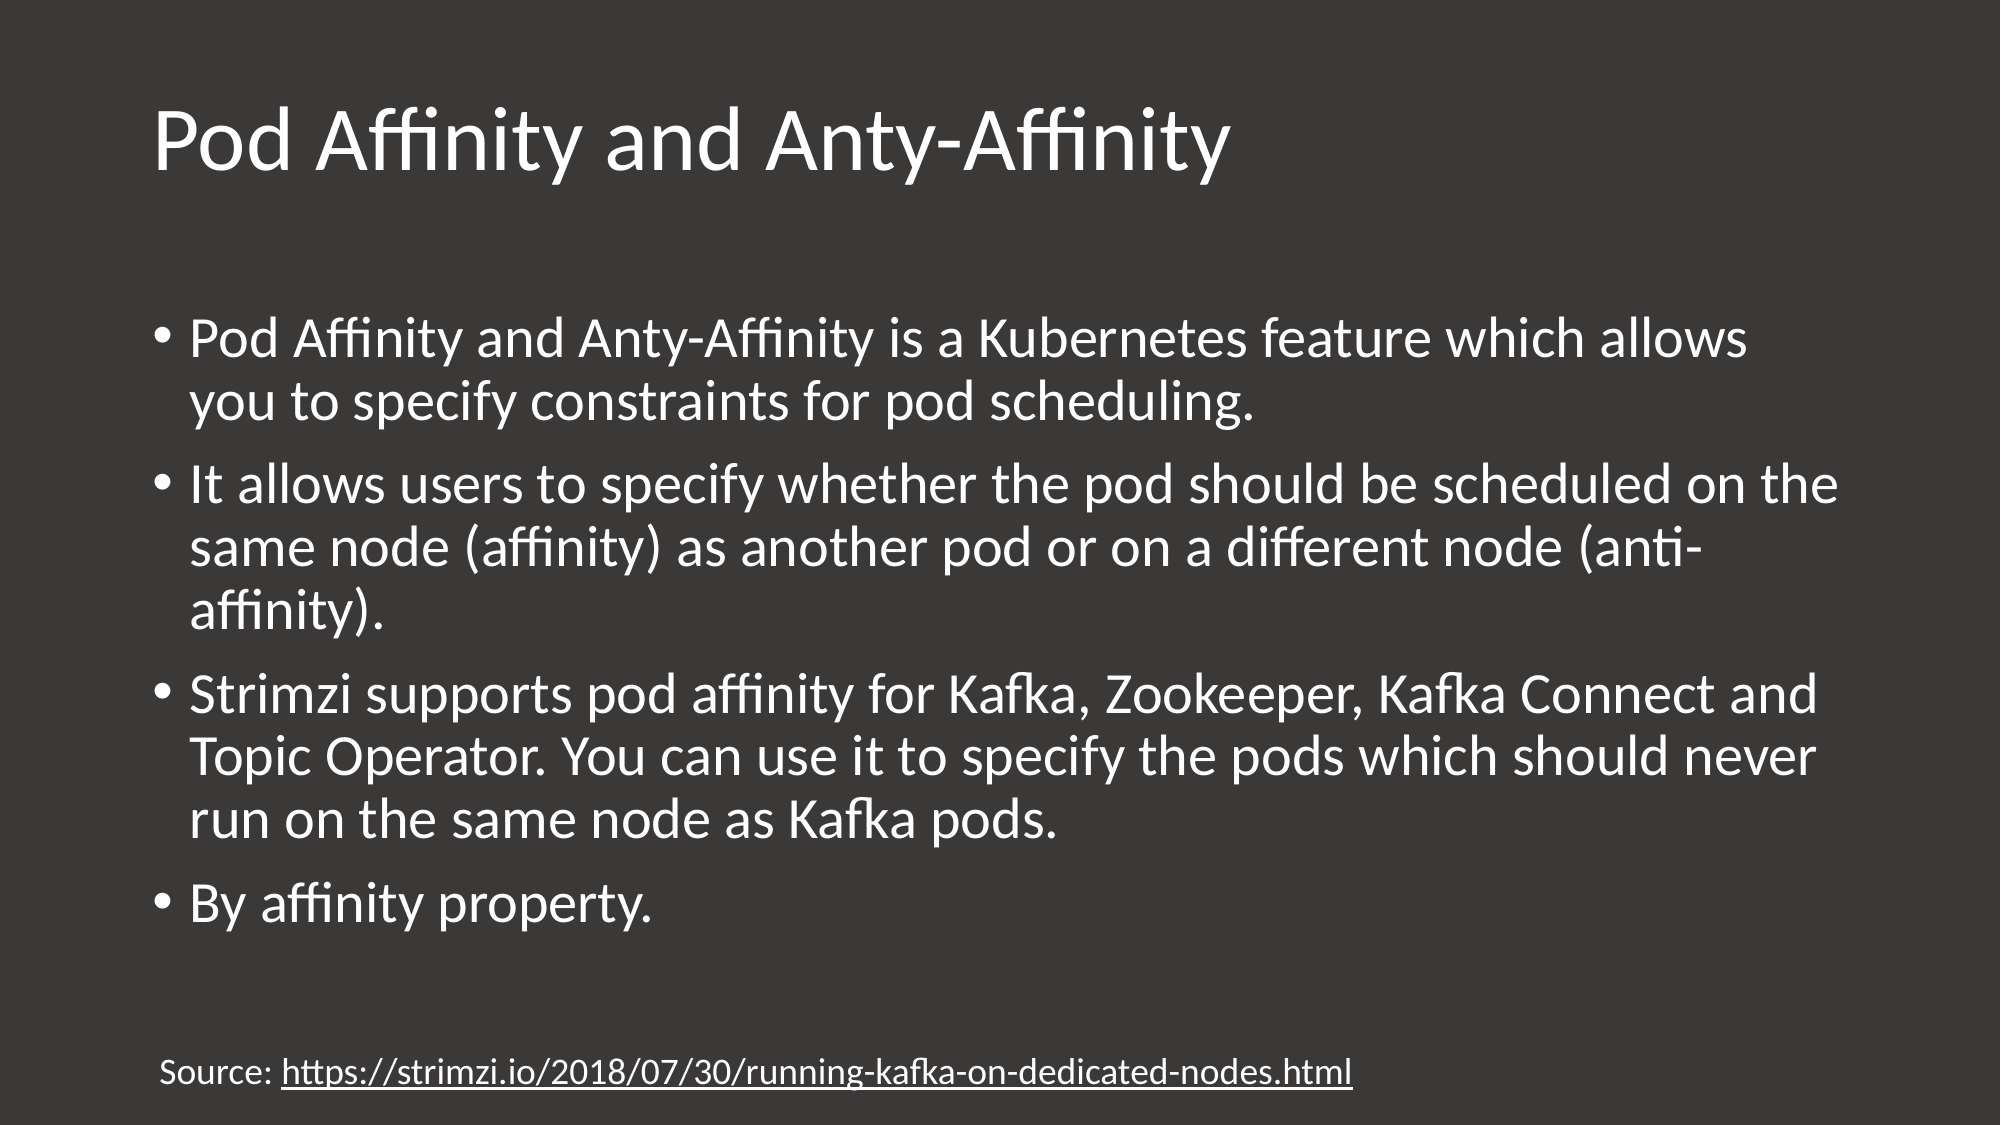

# Pod Affinity and Anty-Affinity
Pod Affinity and Anty-Affinity is a Kubernetes feature which allows you to specify constraints for pod scheduling.
It allows users to specify whether the pod should be scheduled on the same node (affinity) as another pod or on a different node (anti-affinity).
Strimzi supports pod affinity for Kafka, Zookeeper, Kafka Connect and Topic Operator. You can use it to specify the pods which should never run on the same node as Kafka pods.
By affinity property.
Source: https://strimzi.io/2018/07/30/running-kafka-on-dedicated-nodes.html